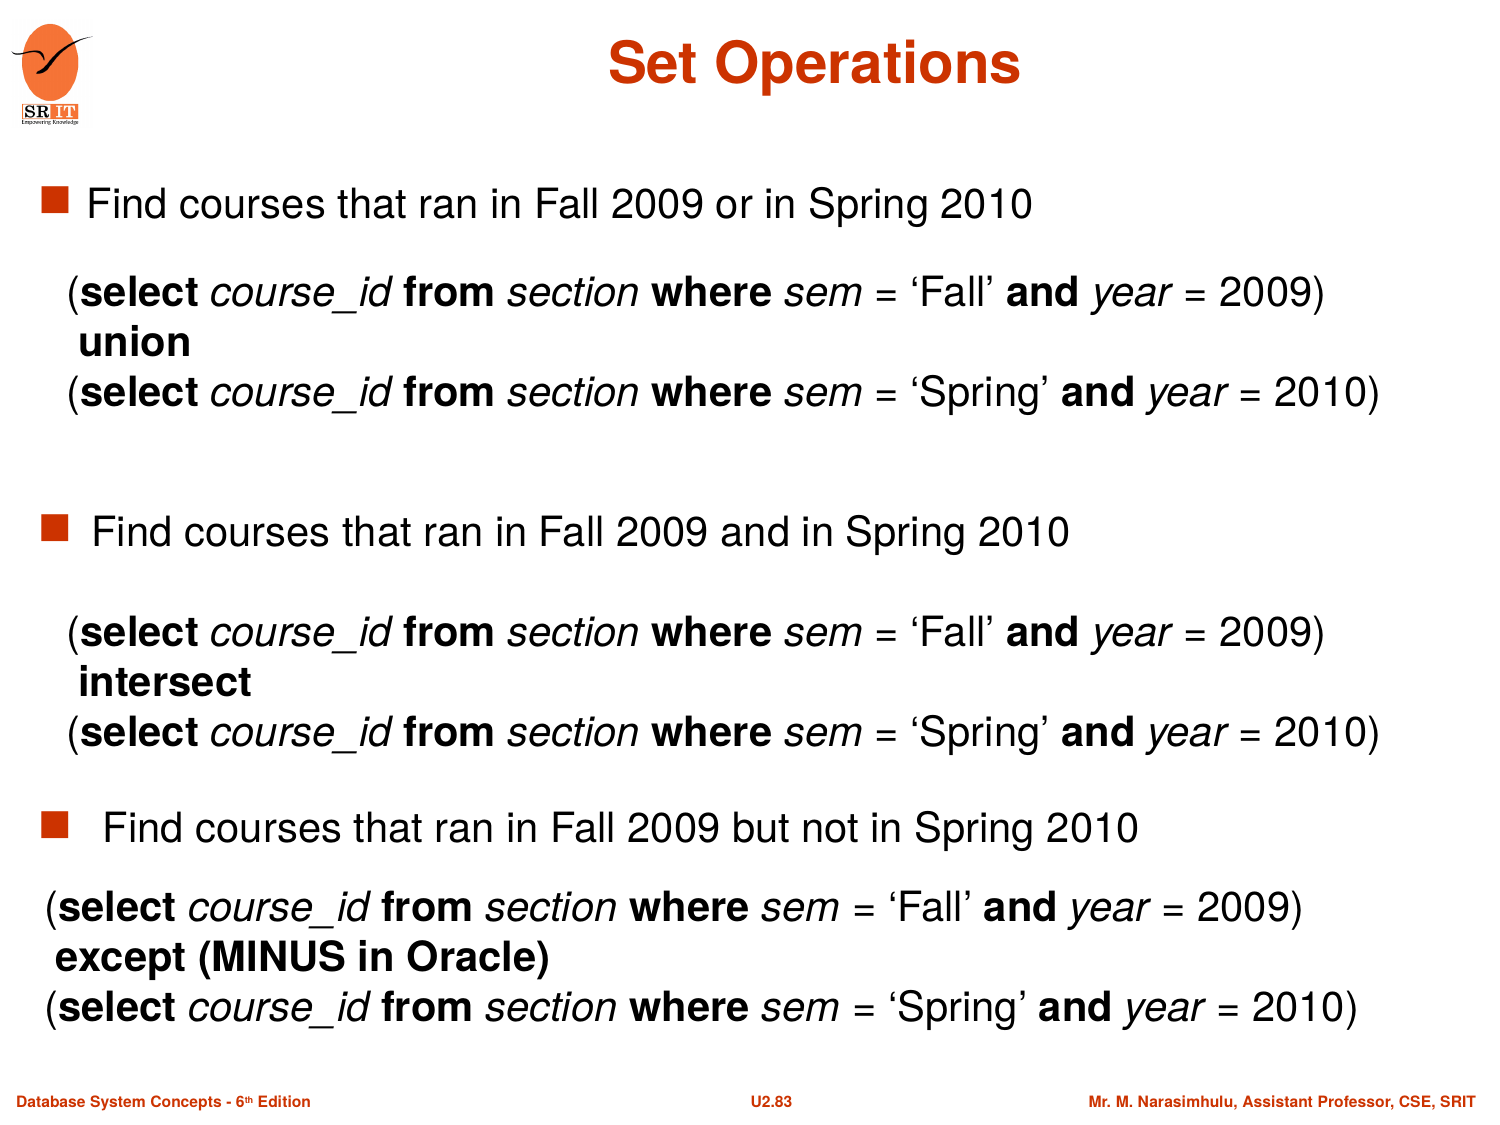

# Set Operations
Find courses that ran in Fall 2009 or in Spring 2010
(select course_id from section where sem = ‘Fall’ and year = 2009)
 union
(select course_id from section where sem = ‘Spring’ and year = 2010)
  Find courses that ran in Fall 2009 and in Spring 2010
(select course_id from section where sem = ‘Fall’ and year = 2009)
 intersect
(select course_id from section where sem = ‘Spring’ and year = 2010)
   Find courses that ran in Fall 2009 but not in Spring 2010
(select course_id from section where sem = ‘Fall’ and year = 2009)
 except (MINUS in Oracle)
(select course_id from section where sem = ‘Spring’ and year = 2010)